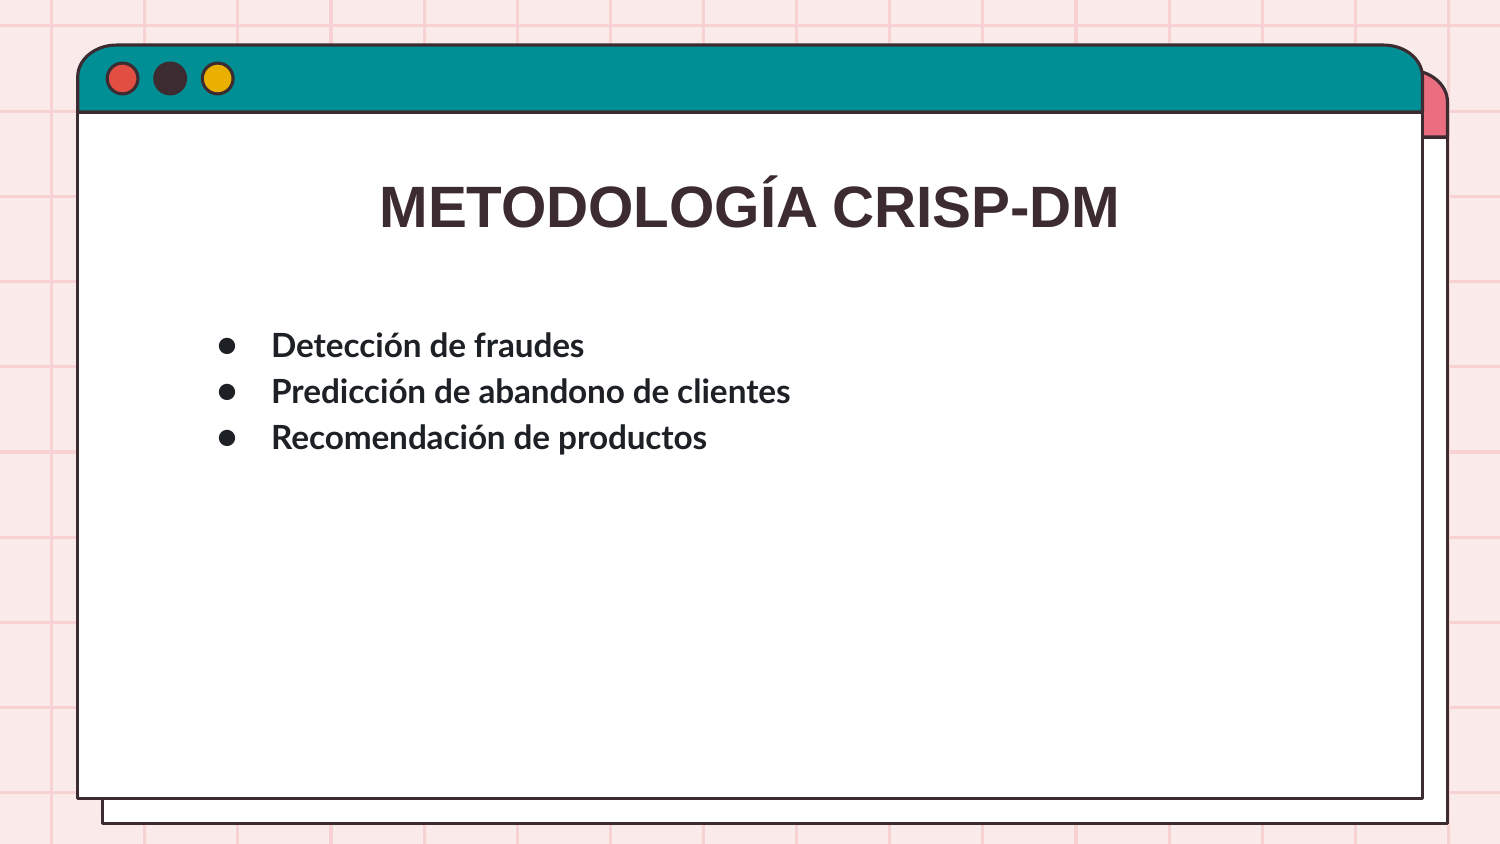

# METODOLOGÍA CRISP-DM
Detección de fraudes
Predicción de abandono de clientes
Recomendación de productos